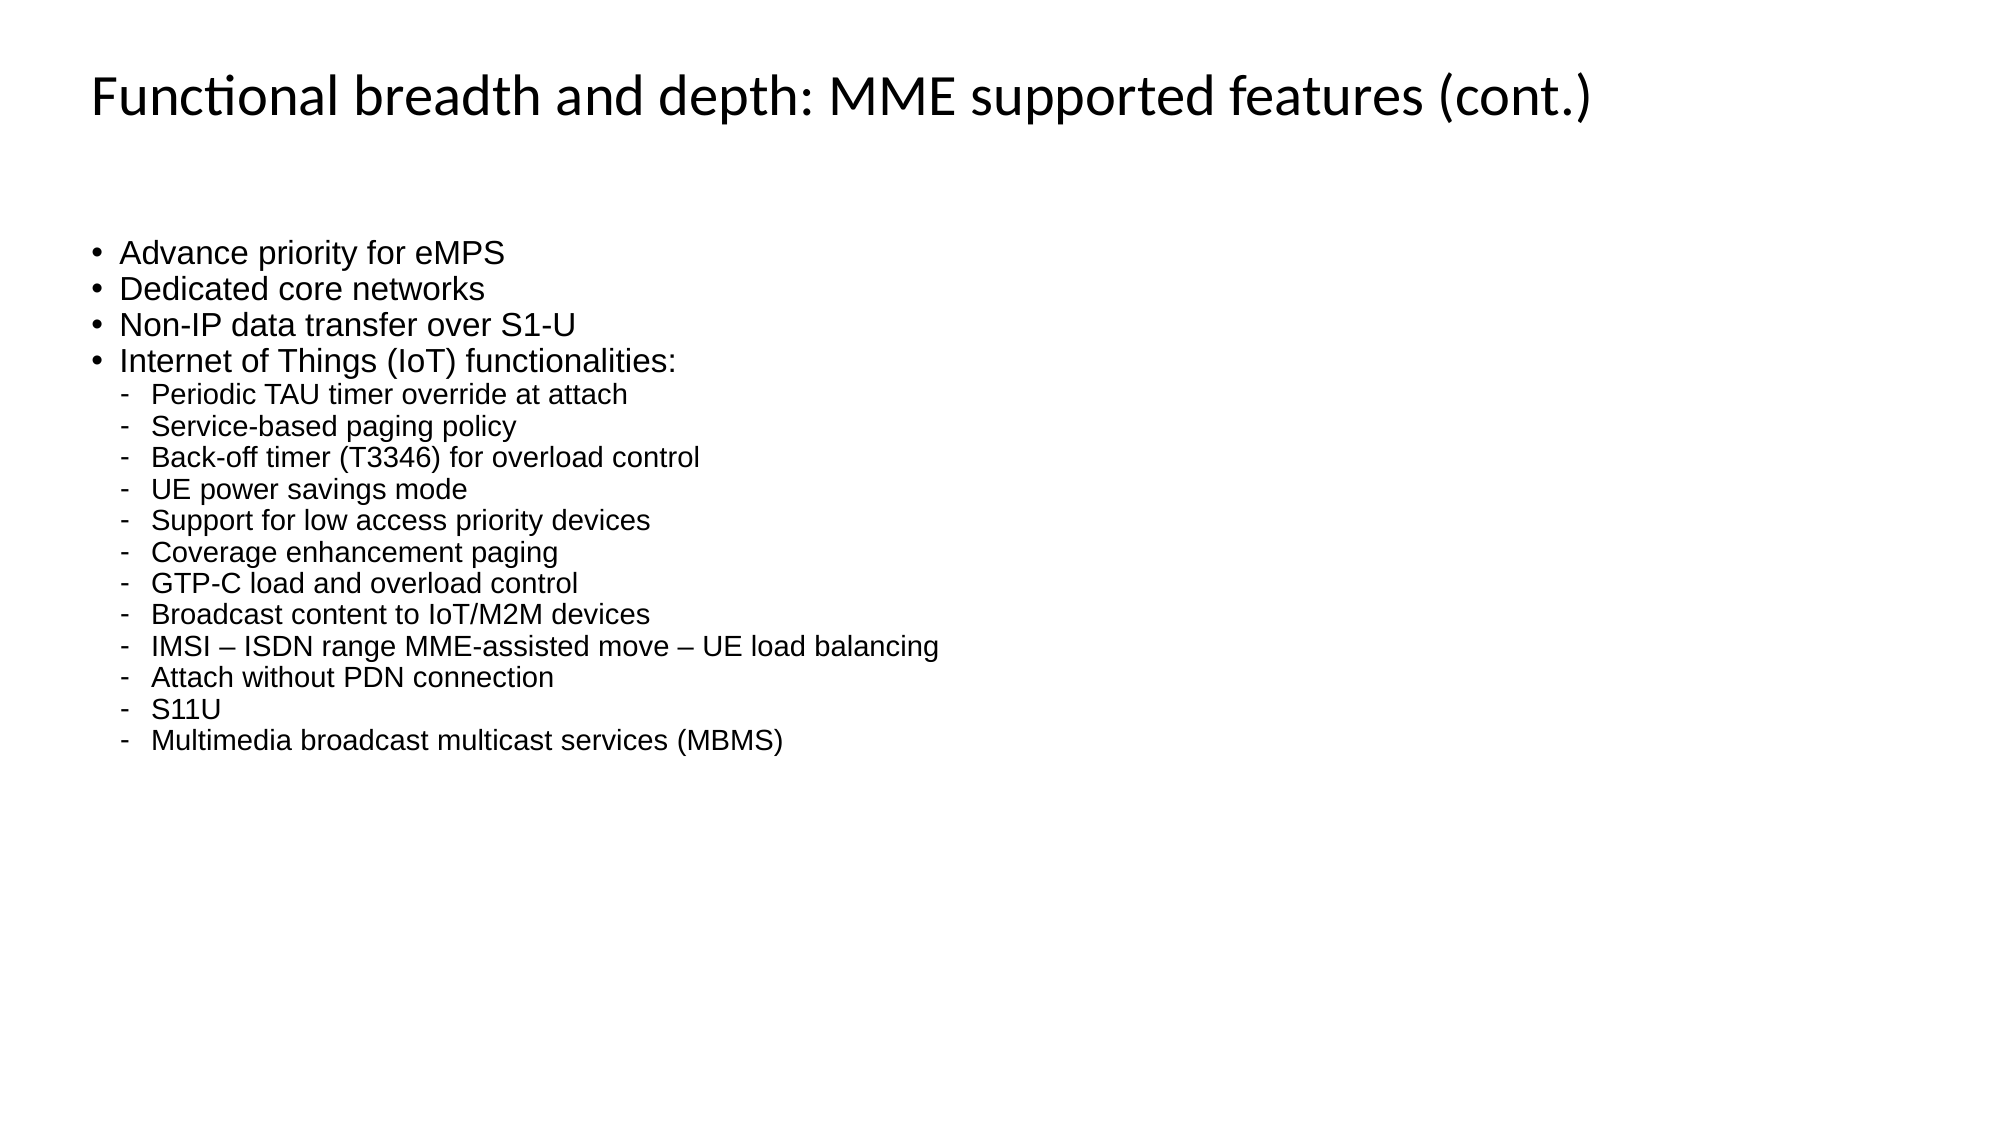

# Functional breadth and depth: MME supported features (cont.)

Advance priority for eMPS
Dedicated core networks
Non-IP data transfer over S1-U
Internet of Things (IoT) functionalities:
Periodic TAU timer override at attach
Service-based paging policy
Back-off timer (T3346) for overload control
UE power savings mode
Support for low access priority devices
Coverage enhancement paging
GTP-C load and overload control
Broadcast content to IoT/M2M devices
IMSI – ISDN range MME-assisted move – UE load balancing
Attach without PDN connection
S11U
Multimedia broadcast multicast services (MBMS)